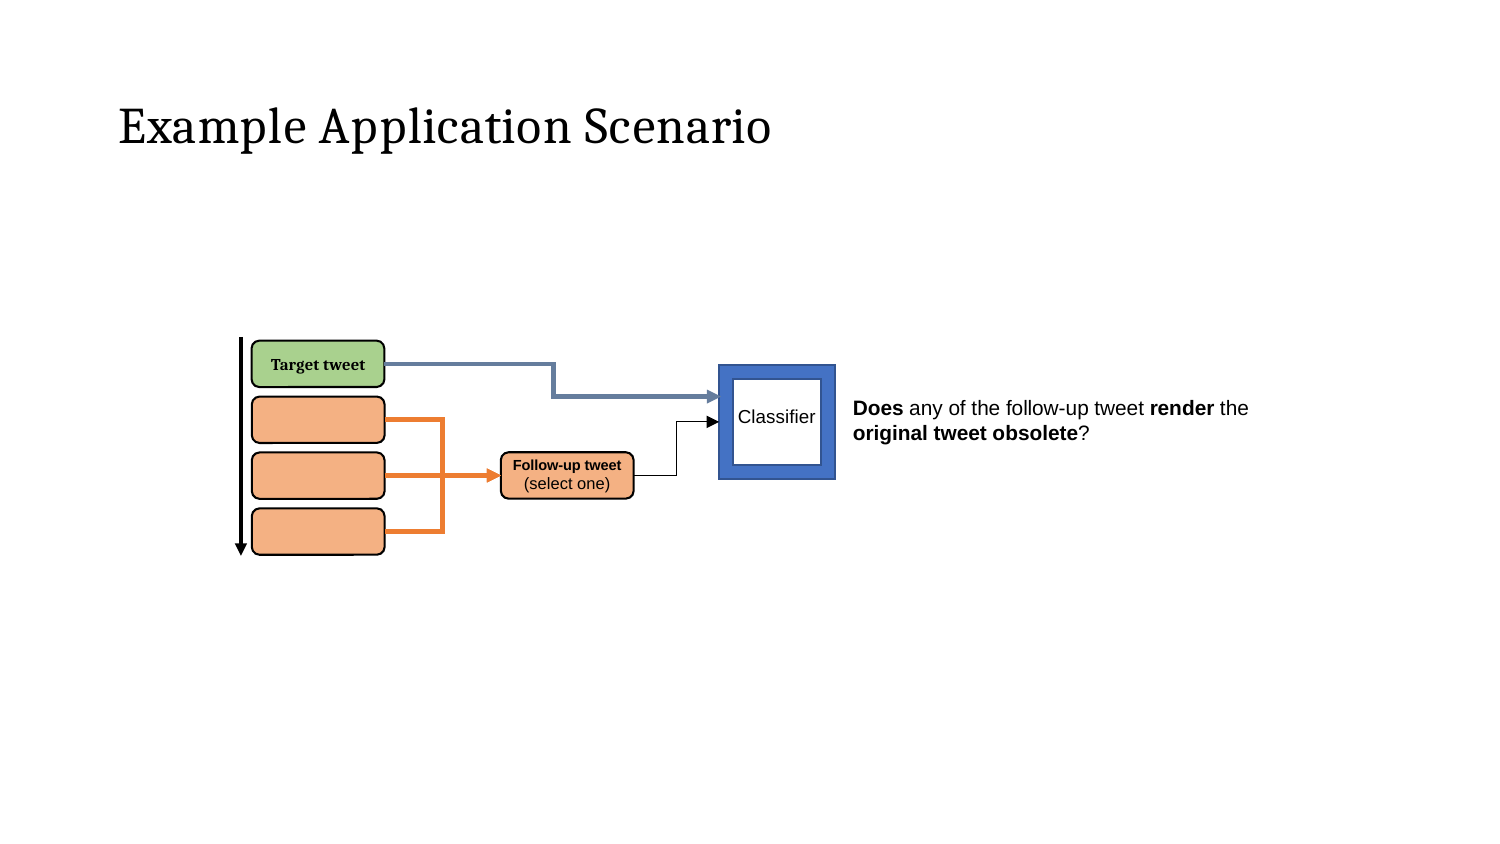

# Example Application Scenario

Target tweet

Does any of the follow-up tweet render the original tweet obsolete?

Classifier
Follow-up tweet
(select one)